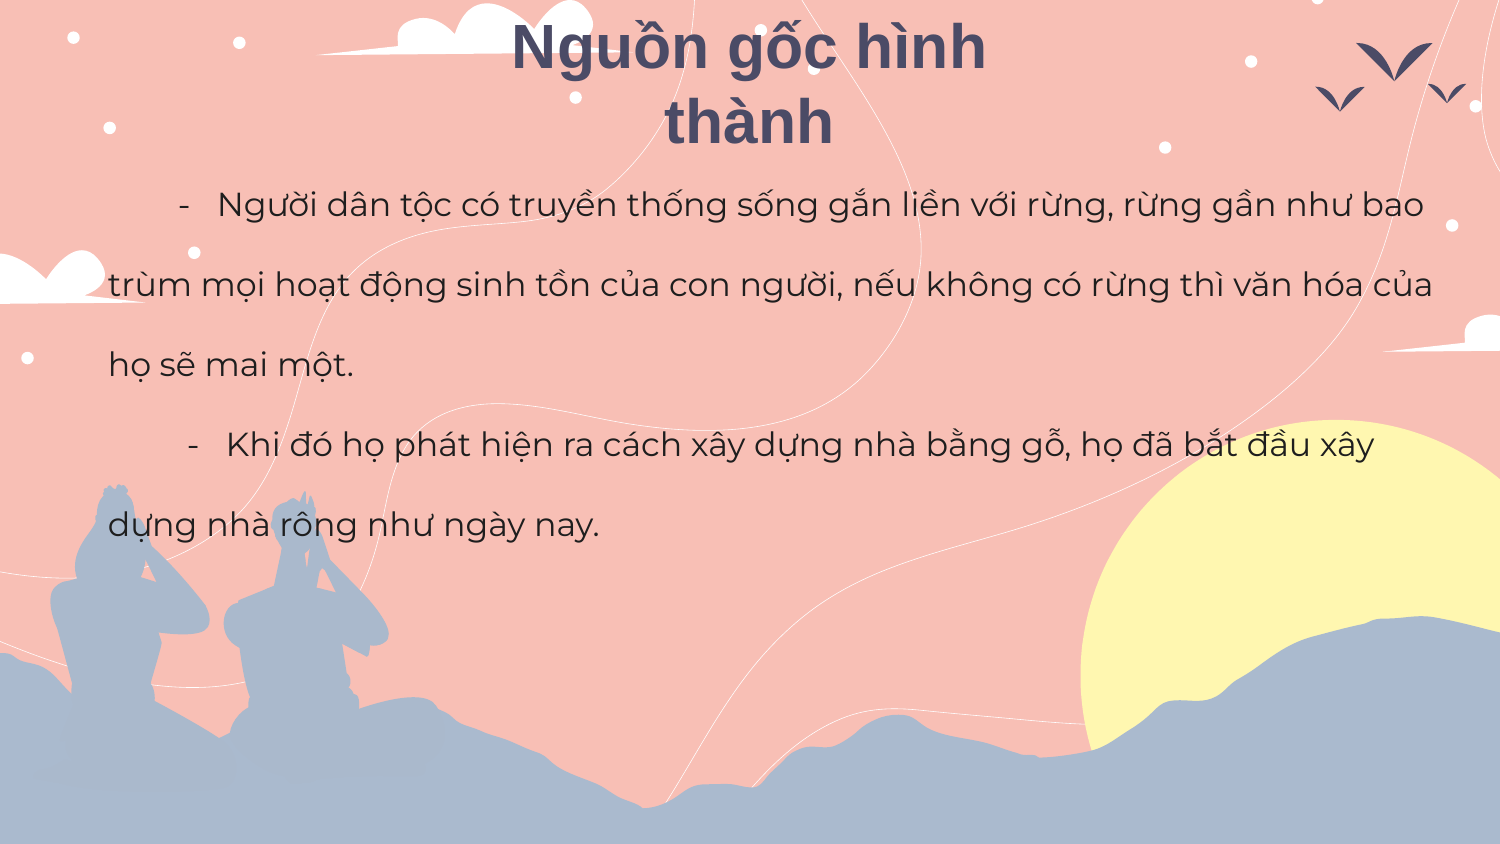

# Nguồn gốc hình thành

        -   Người dân tộc có truyền thống sống gắn liền với rừng, rừng gần như bao trùm mọi hoạt động sinh tồn của con người, nếu không có rừng thì văn hóa của họ sẽ mai một.
         -   Khi đó họ phát hiện ra cách xây dựng nhà bằng gỗ, họ đã bắt đầu xây dựng nhà rông như ngày nay.